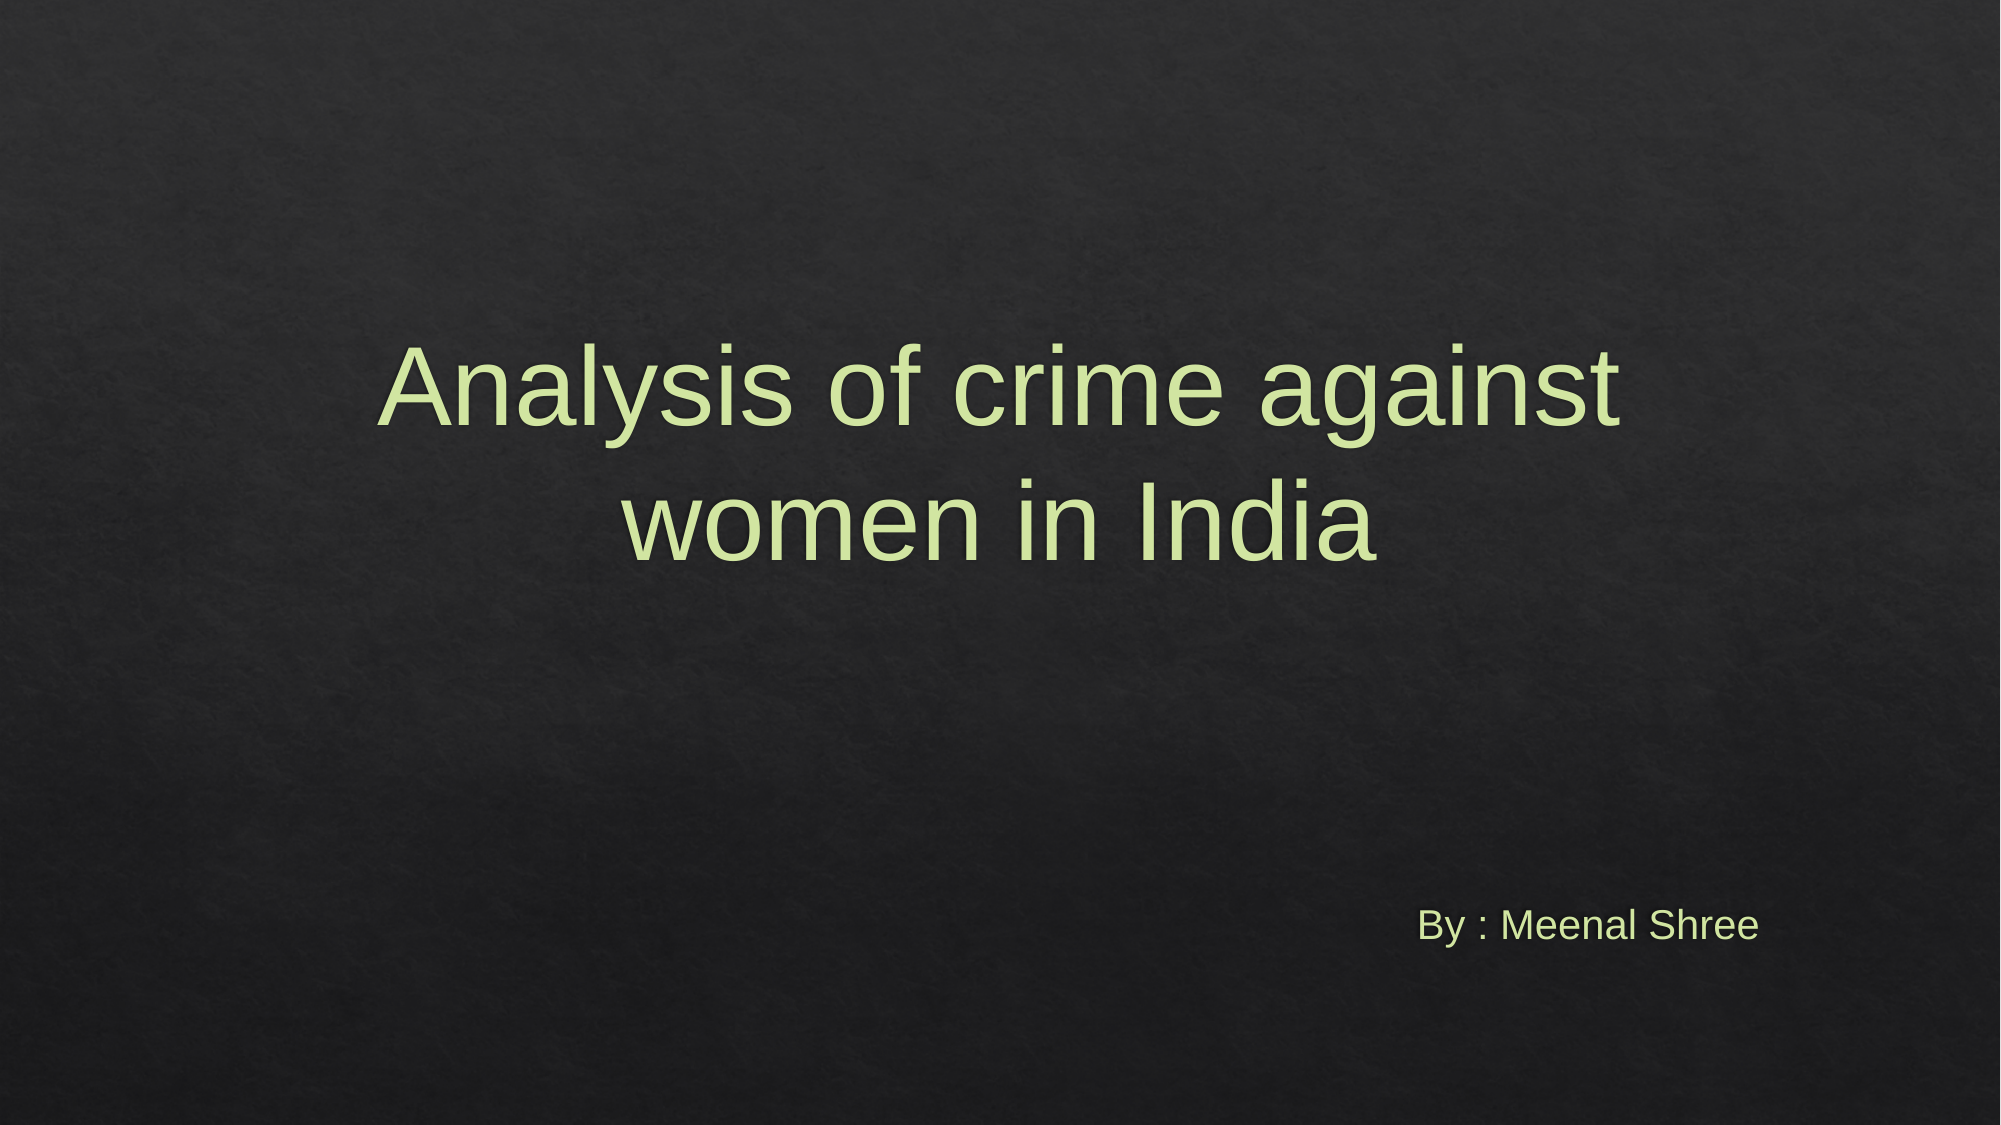

# Analysis of crime against women in India
By : Meenal Shree